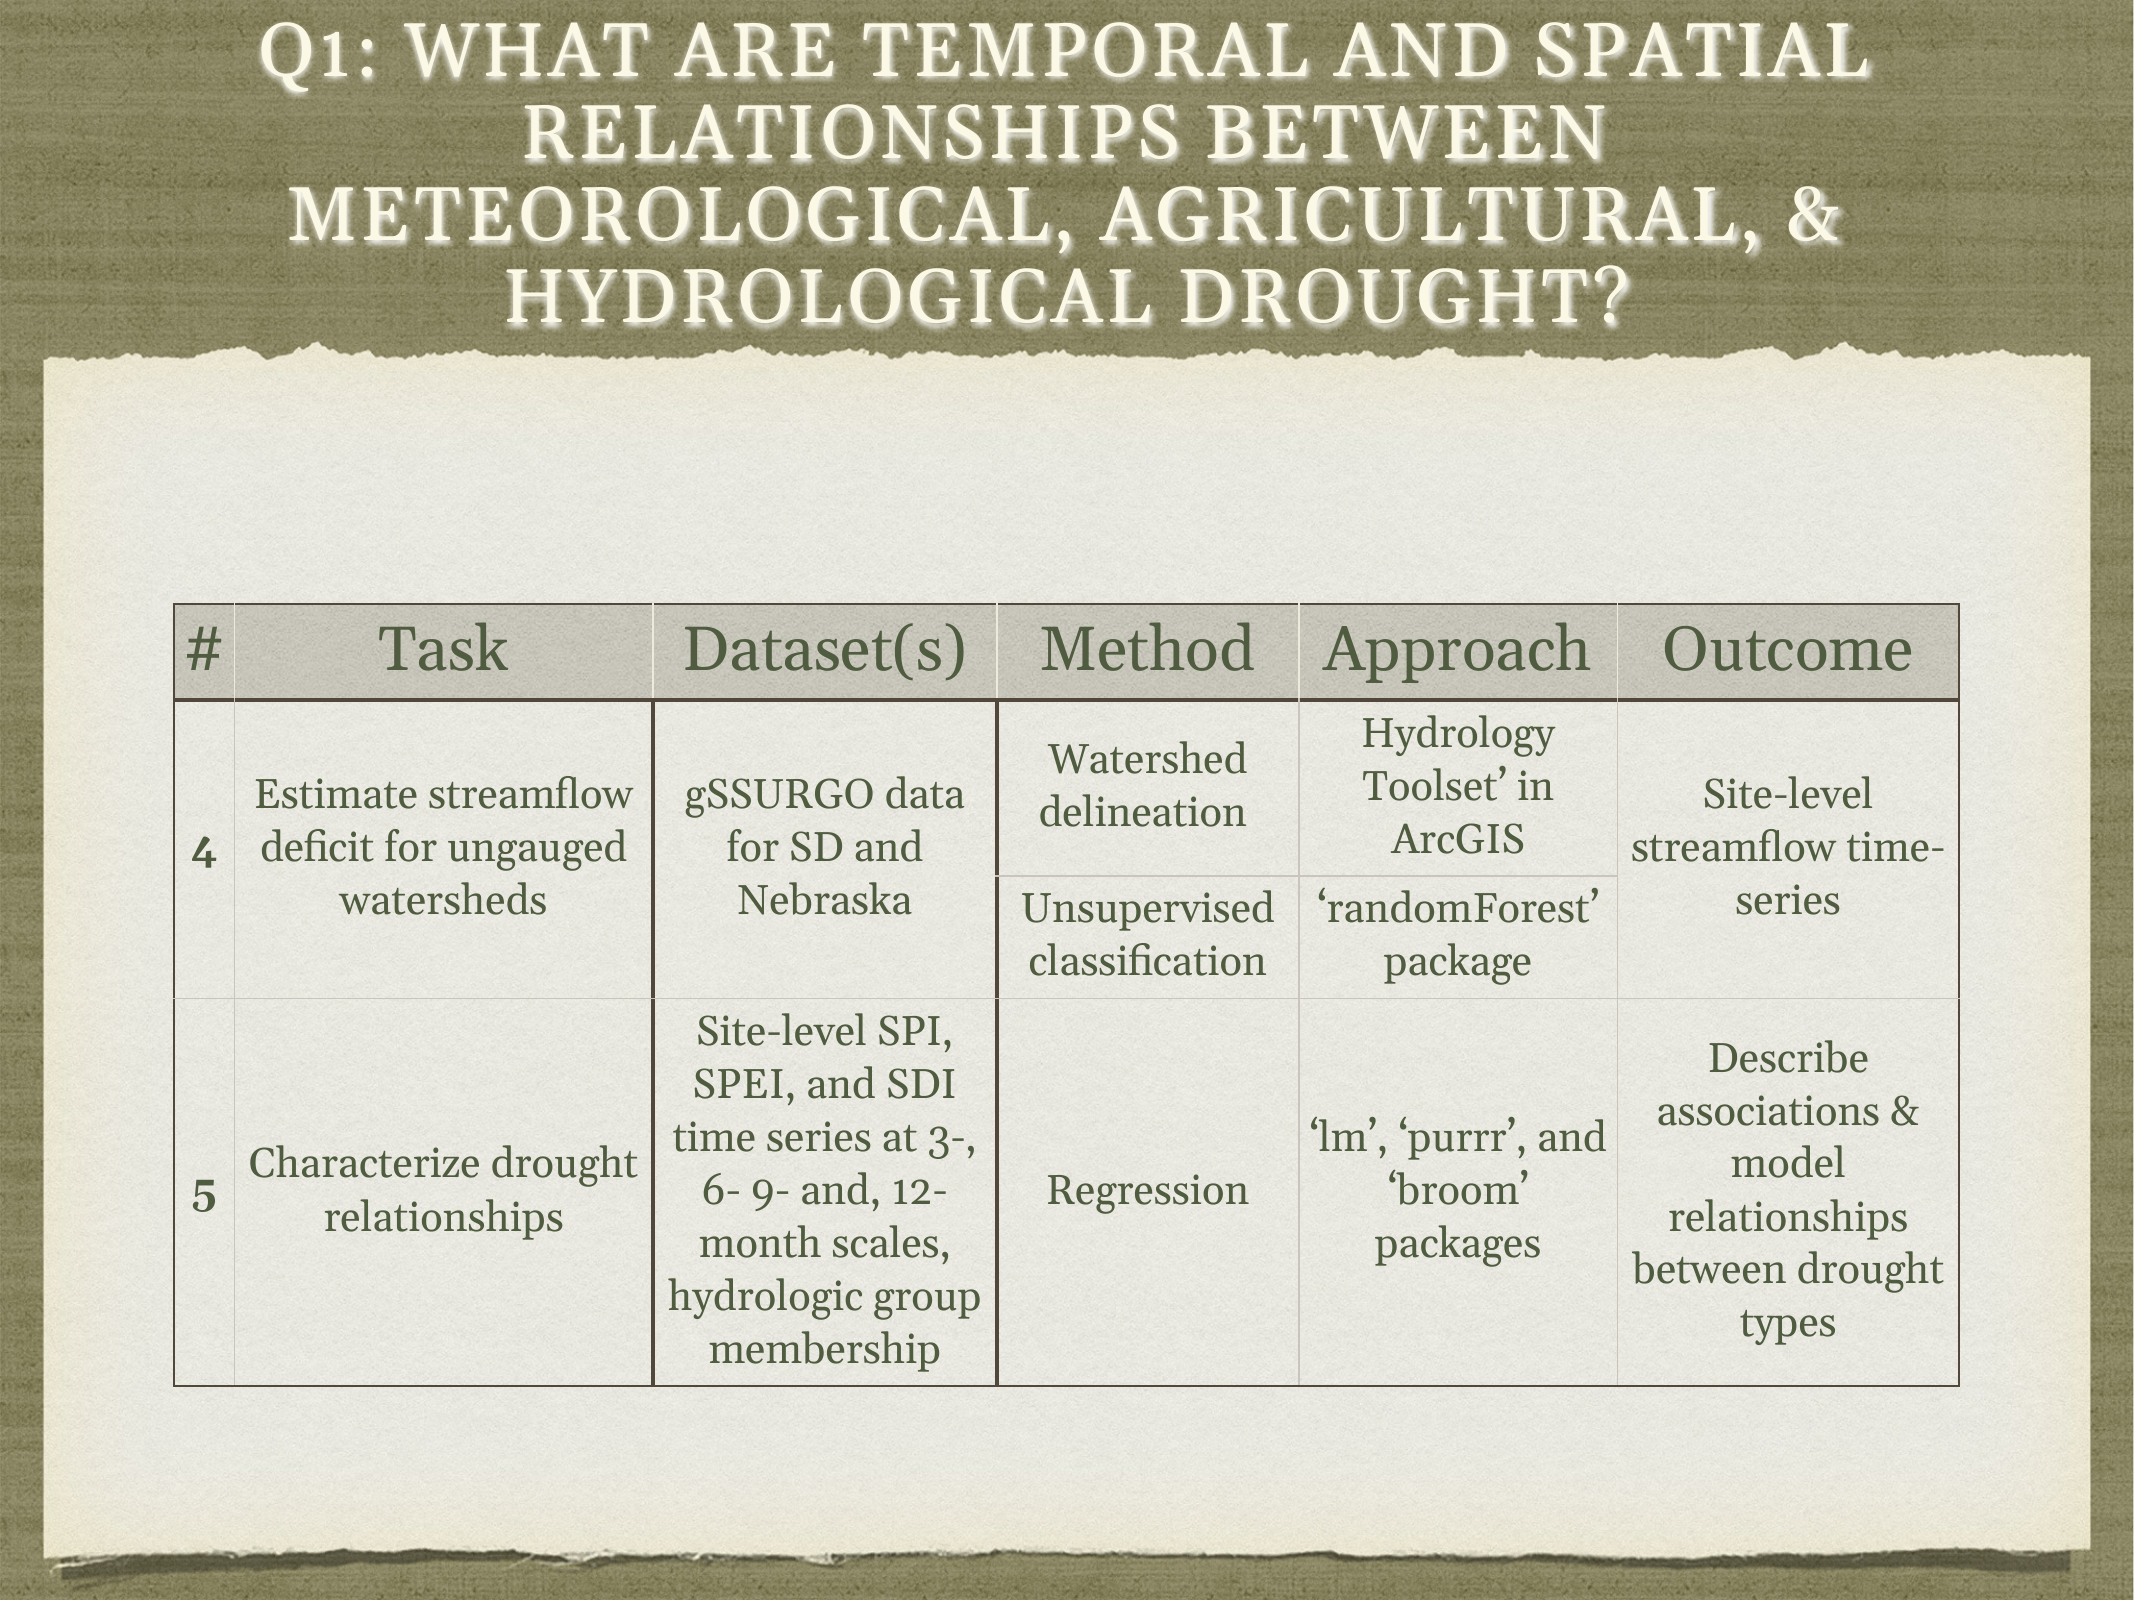

# Q1: What are temporal and spatial relationships between meteorological, agricultural, & hydrological drought?
| # | Task | Dataset(s) | Method | Approach | Outcome |
| --- | --- | --- | --- | --- | --- |
| 4 | Estimate streamflow deficit for ungauged watersheds | gSSURGO data for SD and Nebraska | Watershed delineation | Hydrology Toolset’ in ArcGIS | Site-level streamflow time-series |
|  |  |  | Unsupervised classification | ‘randomForest’ package |  |
| 5 | Characterize drought relationships | Site-level SPI, SPEI, and SDI time series at 3-, 6- 9- and, 12-month scales, hydrologic group membership | Regression | ‘lm’, ‘purrr’, and ‘broom’ packages | Describe associations & model relationships between drought types |